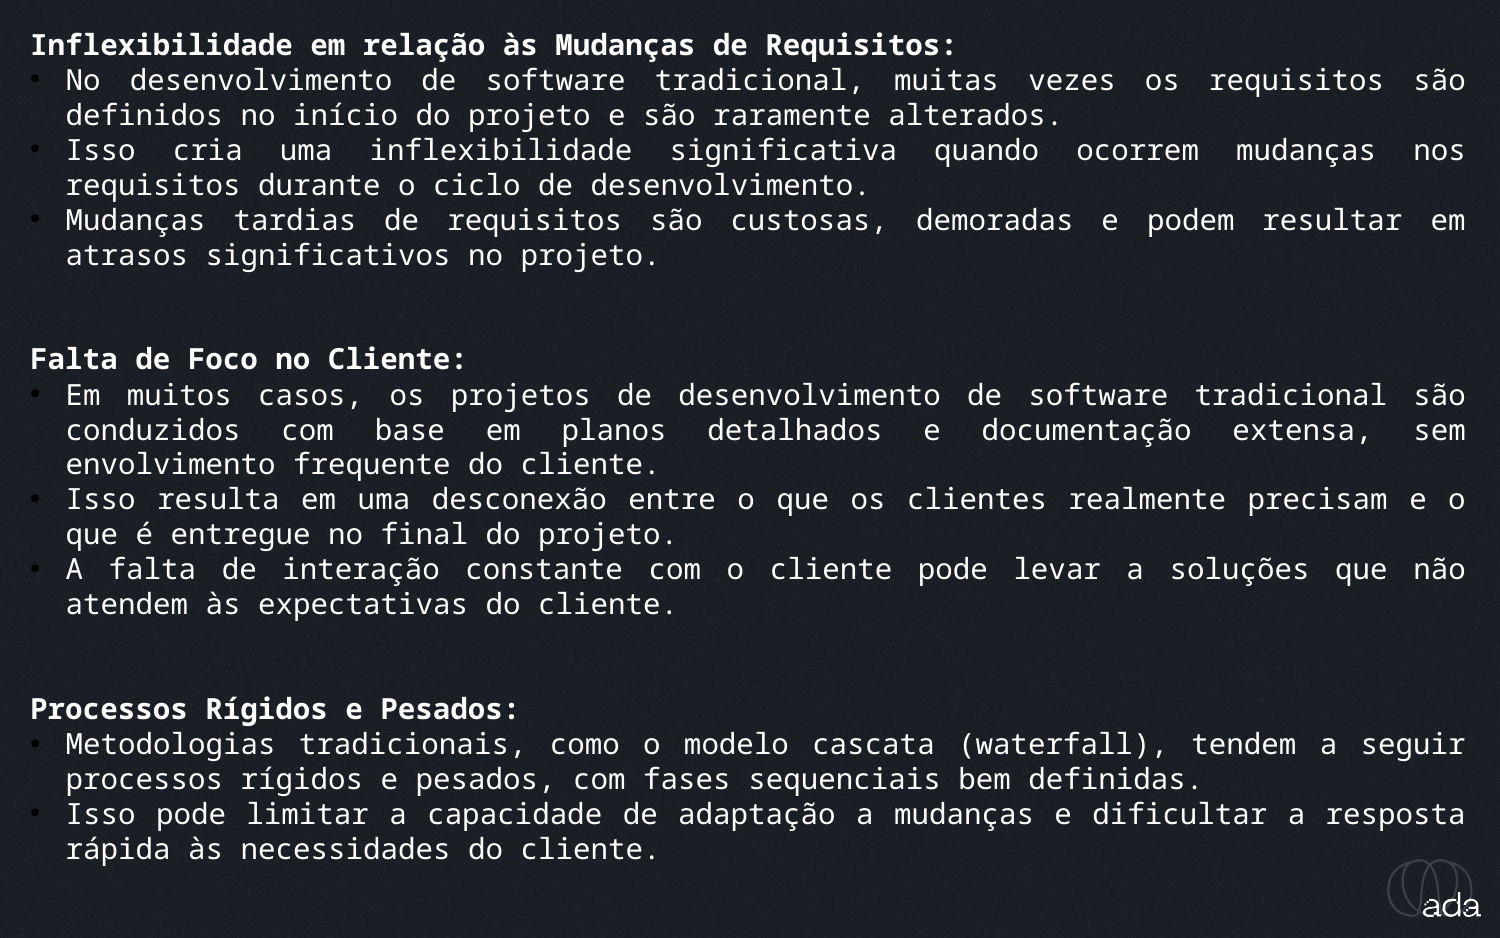

_Desafios no Desenvolvimento de Software Tradicional
Inflexibilidade em relação às Mudanças de Requisitos:
No desenvolvimento de software tradicional, muitas vezes os requisitos são definidos no início do projeto e são raramente alterados.
Isso cria uma inflexibilidade significativa quando ocorrem mudanças nos requisitos durante o ciclo de desenvolvimento.
Mudanças tardias de requisitos são custosas, demoradas e podem resultar em atrasos significativos no projeto.

Falta de Foco no Cliente:
Em muitos casos, os projetos de desenvolvimento de software tradicional são conduzidos com base em planos detalhados e documentação extensa, sem envolvimento frequente do cliente.
Isso resulta em uma desconexão entre o que os clientes realmente precisam e o que é entregue no final do projeto.
A falta de interação constante com o cliente pode levar a soluções que não atendem às expectativas do cliente.

Processos Rígidos e Pesados:
Metodologias tradicionais, como o modelo cascata (waterfall), tendem a seguir processos rígidos e pesados, com fases sequenciais bem definidas.
Isso pode limitar a capacidade de adaptação a mudanças e dificultar a resposta rápida às necessidades do cliente.